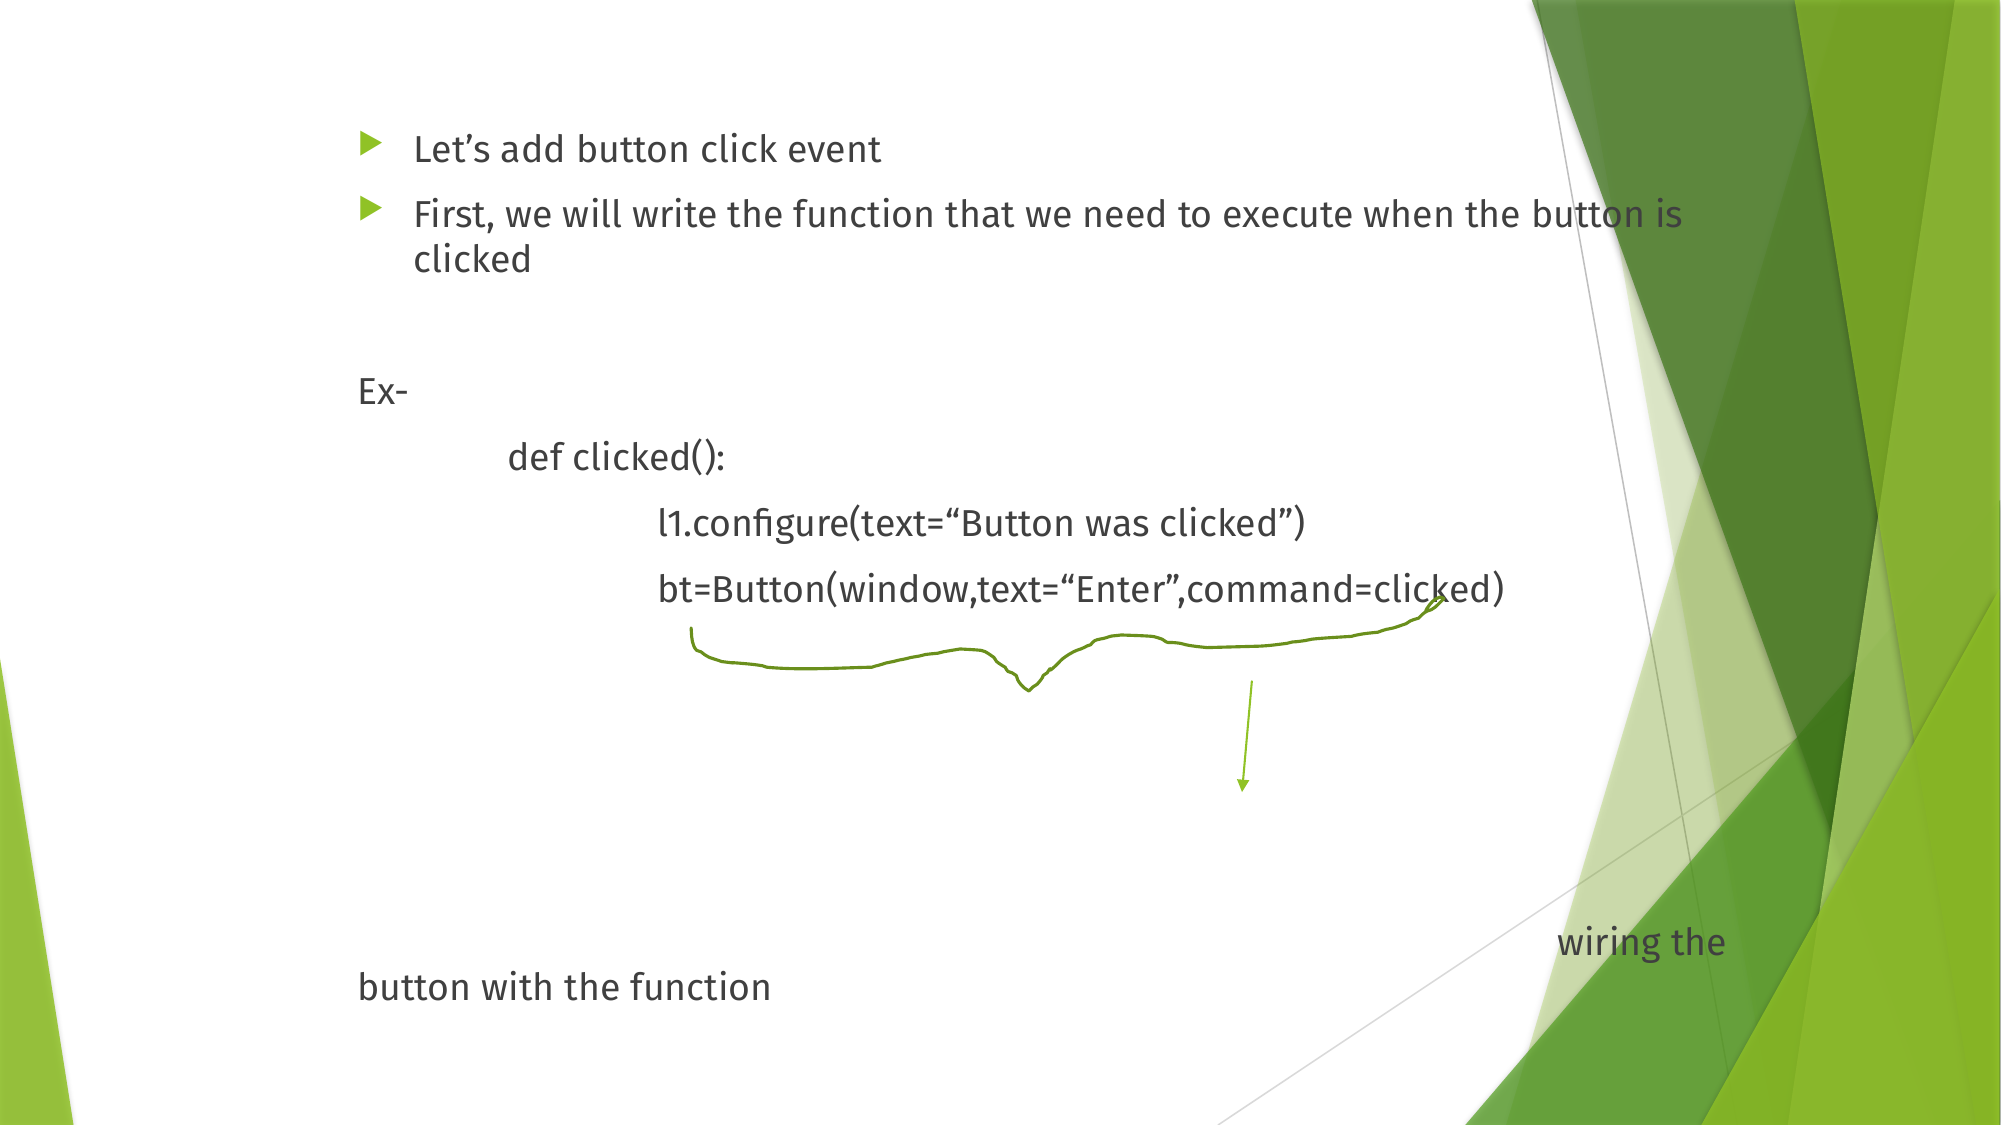

Let’s add button click event
First, we will write the function that we need to execute when the button is clicked

Ex-
	def clicked():
		l1.configure(text=“Button was clicked”)
		bt=Button(window,text=“Enter”,command=clicked)

								wiring the button with the function